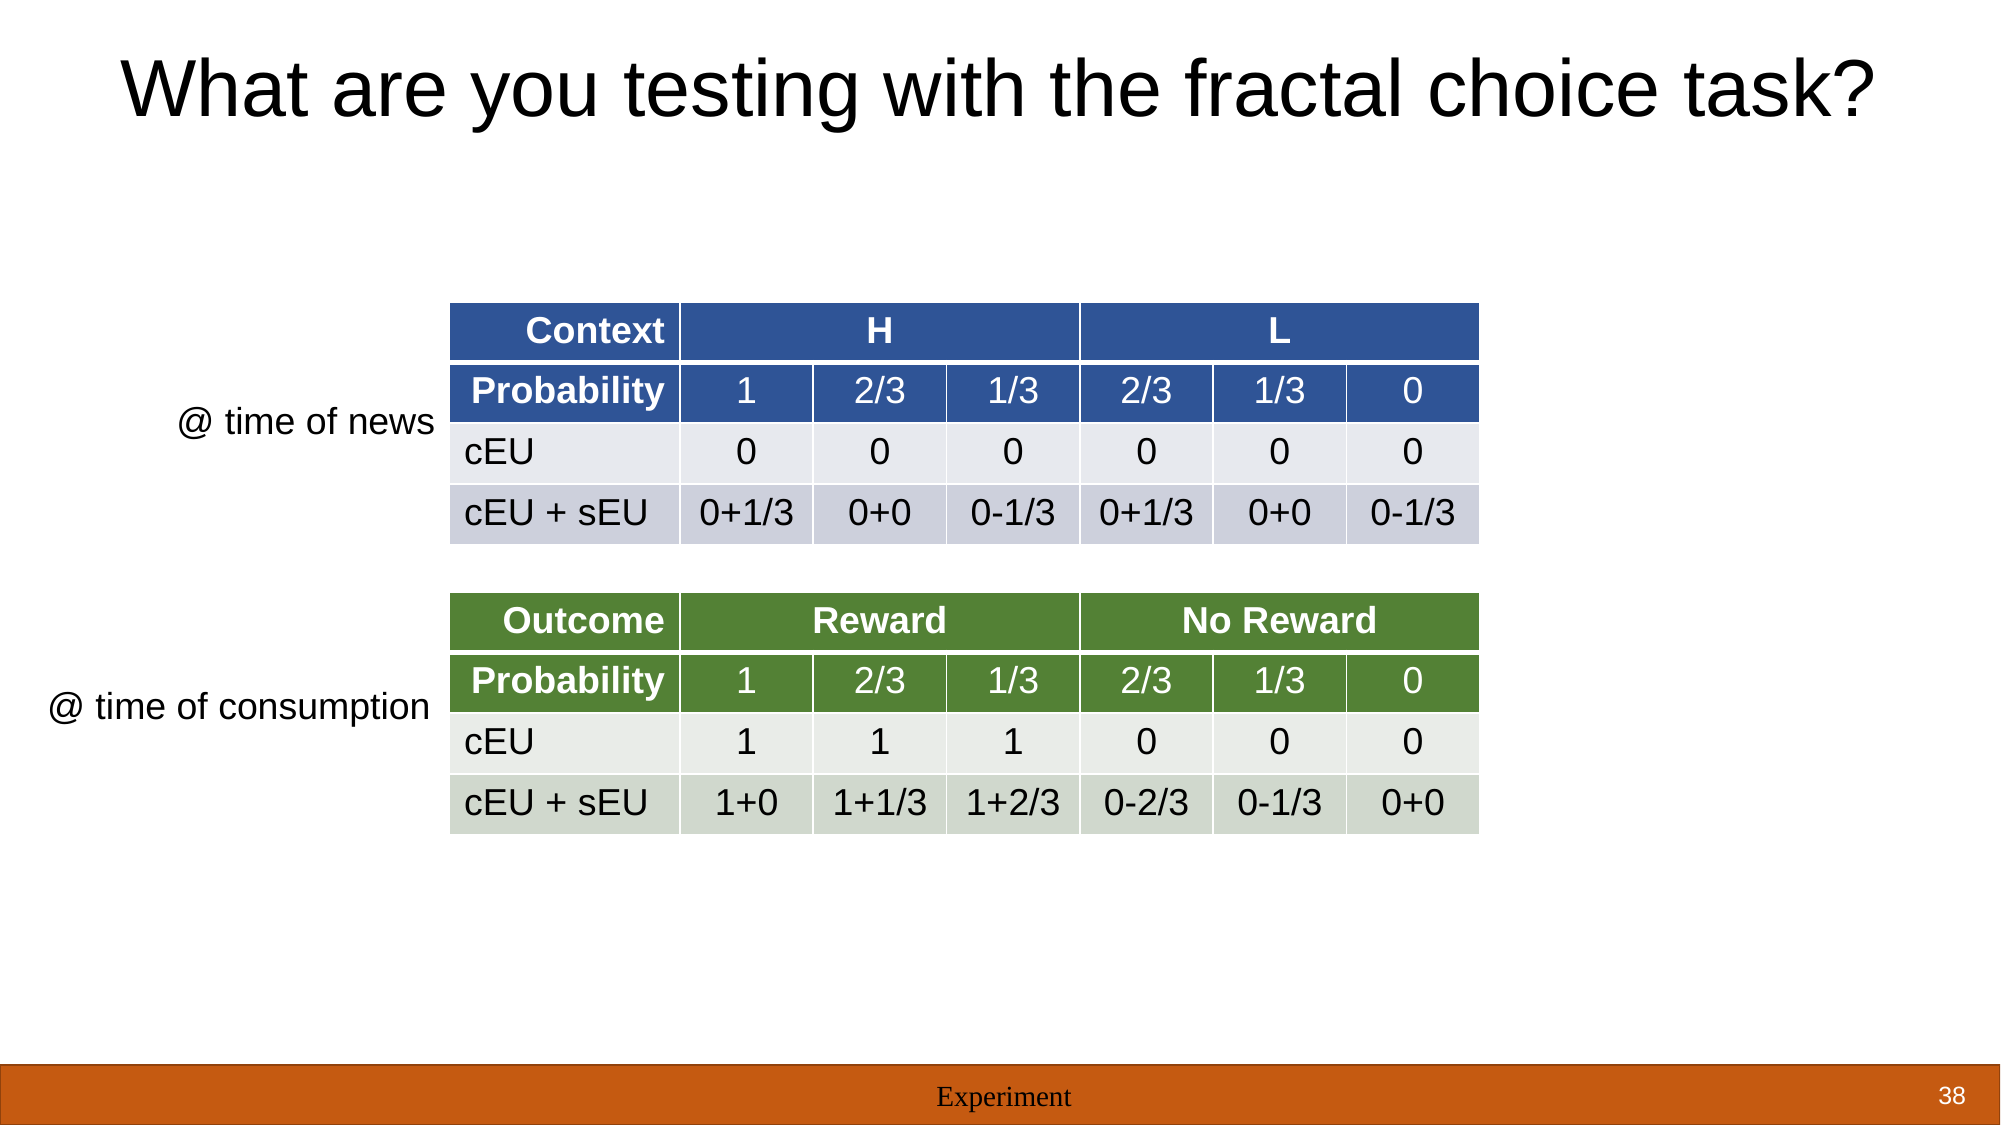

# What are you testing with the fractal choice task?
| Context | H |  |  | L |  |  |
| --- | --- | --- | --- | --- | --- | --- |
| Probability | 1 | 2/3 | 1/3 | 2/3 | 1/3 | 0 |
| cEU | 0 | 0 | 0 | 0 | 0 | 0 |
| cEU + sEU | 0+1/3 | 0+0 | 0-1/3 | 0+1/3 | 0+0 | 0-1/3 |
@ time of news
| Outcome | Reward |  |  | No Reward |  |  |
| --- | --- | --- | --- | --- | --- | --- |
| Probability | 1 | 2/3 | 1/3 | 2/3 | 1/3 | 0 |
| cEU | 1 | 1 | 1 | 0 | 0 | 0 |
| cEU + sEU | 1+0 | 1+1/3 | 1+2/3 | 0-2/3 | 0-1/3 | 0+0 |
@ time of consumption
Experiment
38